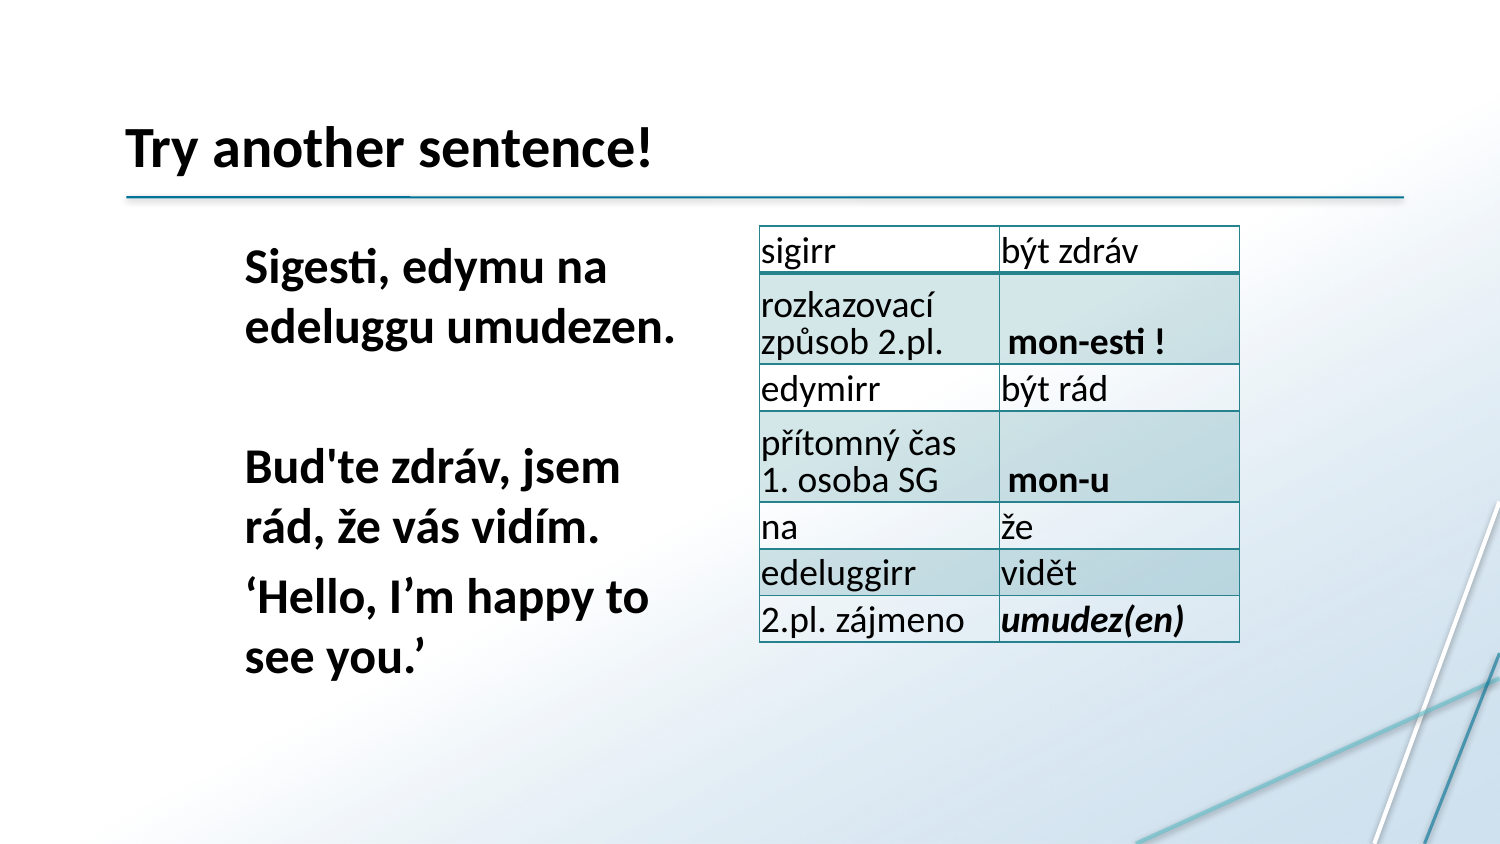

# Try another sentence!
Sigesti, edymu na edeluggu umudezen.

Bud'te zdráv, jsem rád, že vás vidím.
‘Hello, I’m happy to see you.’

| sigirr | být zdráv |
| --- | --- |
| rozkazovací způsob 2.pl. | mon-esti ! |
| edymirr | být rád |
| přítomný čas 1. osoba SG | mon-u |
| na | že |
| edeluggirr | vidět |
| 2.pl. zájmeno | umudez(en) |